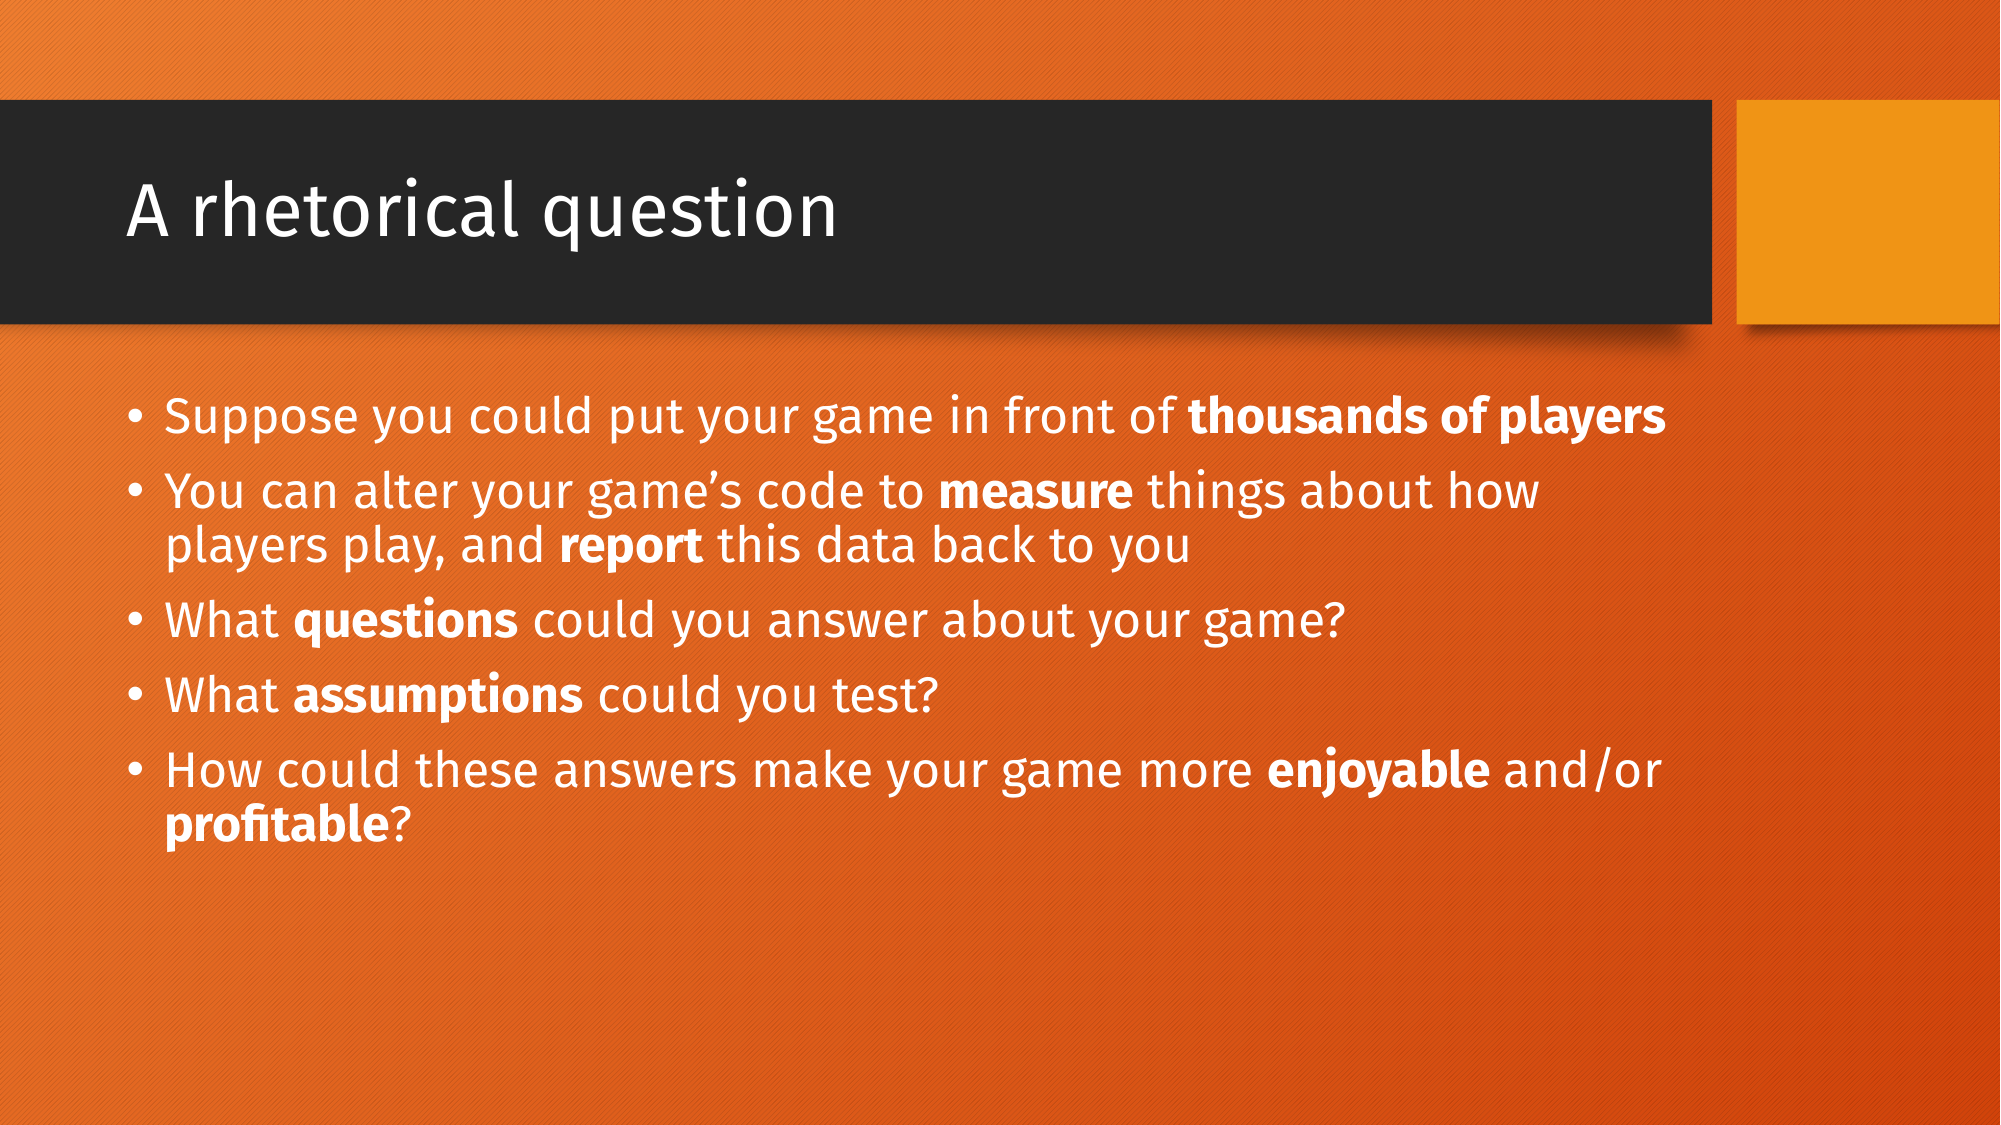

# A rhetorical question
Suppose you could put your game in front of thousands of players
You can alter your game’s code to measure things about how players play, and report this data back to you
What questions could you answer about your game?
What assumptions could you test?
How could these answers make your game more enjoyable and/or profitable?